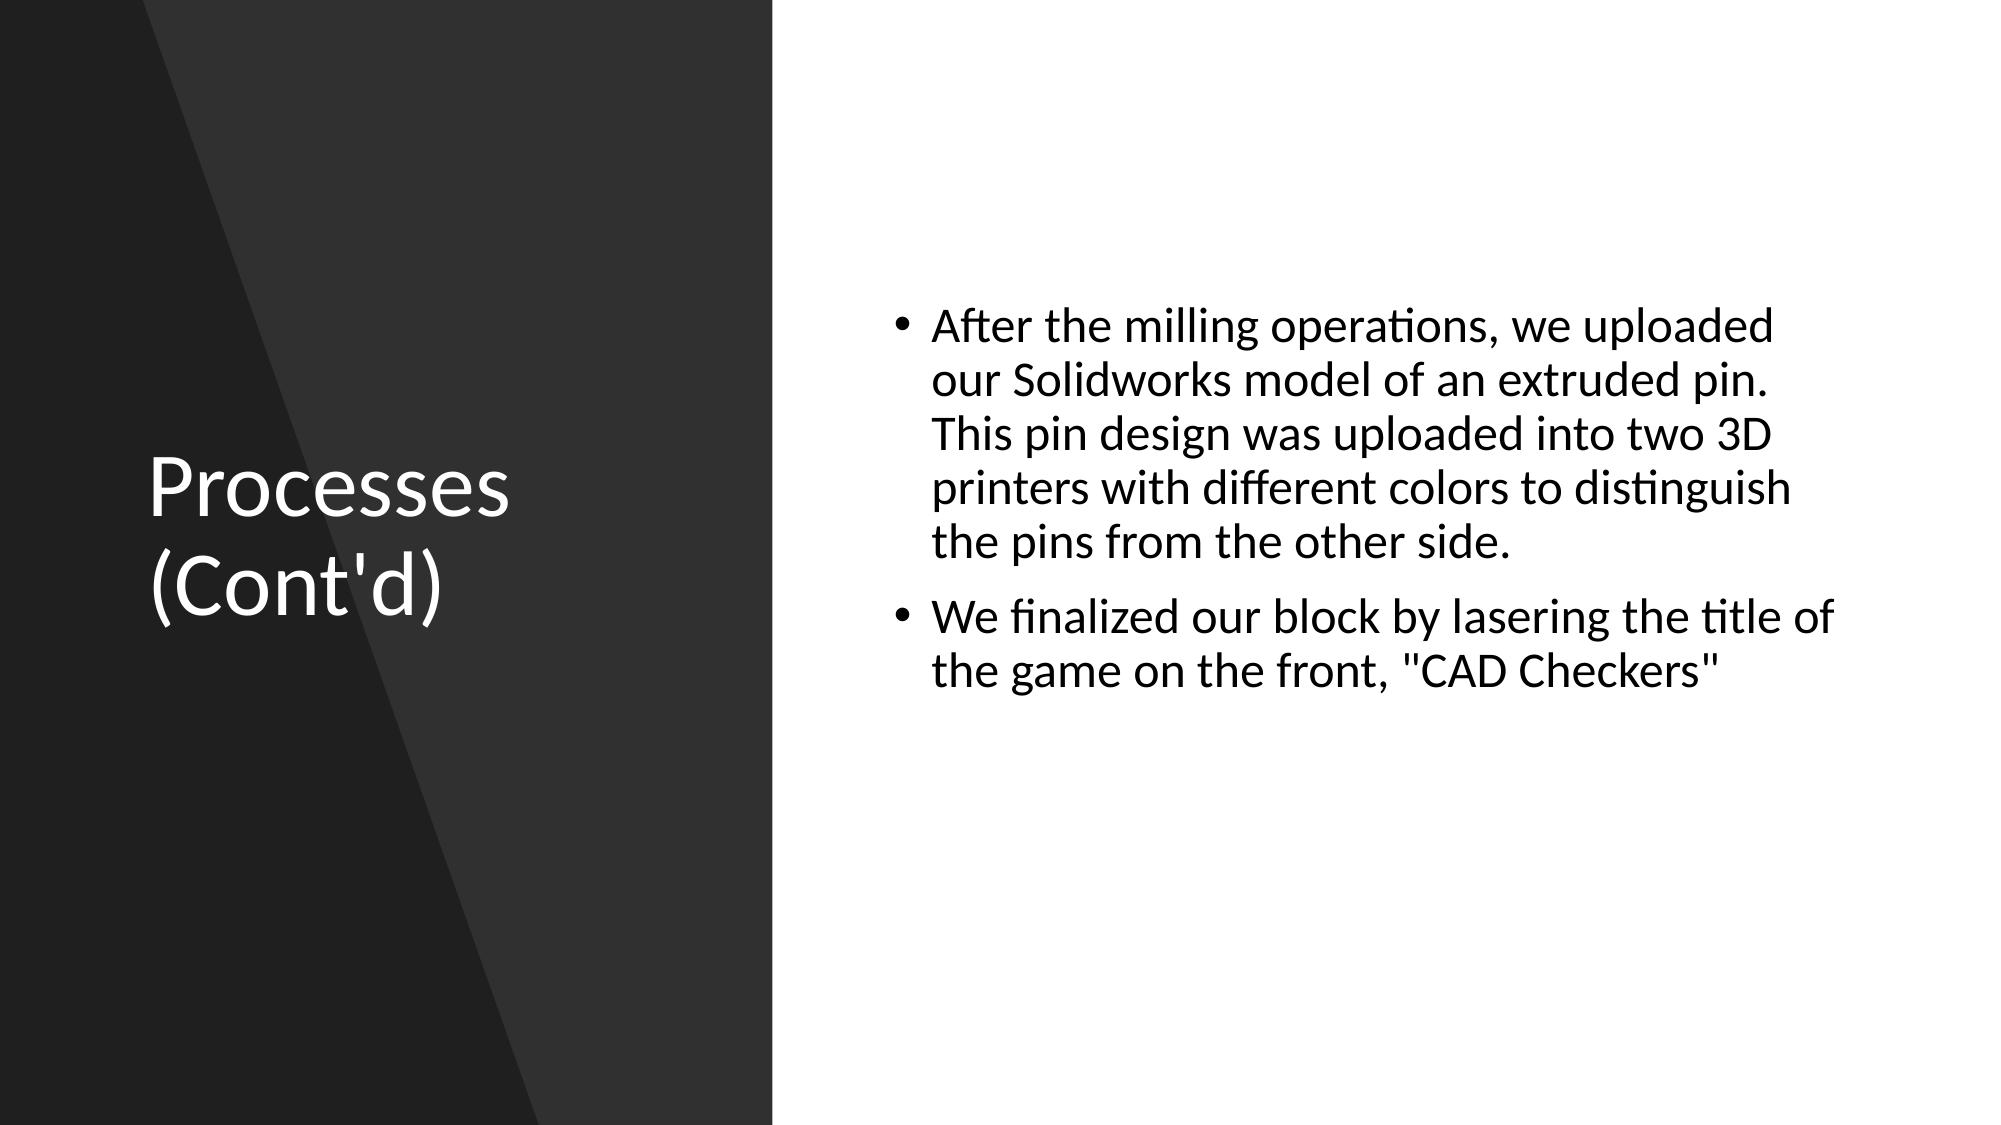

# Processes (Cont'd)
After the milling operations, we uploaded our Solidworks model of an extruded pin. This pin design was uploaded into two 3D printers with different colors to distinguish the pins from the other side.
We finalized our block by lasering the title of the game on the front, "CAD Checkers"